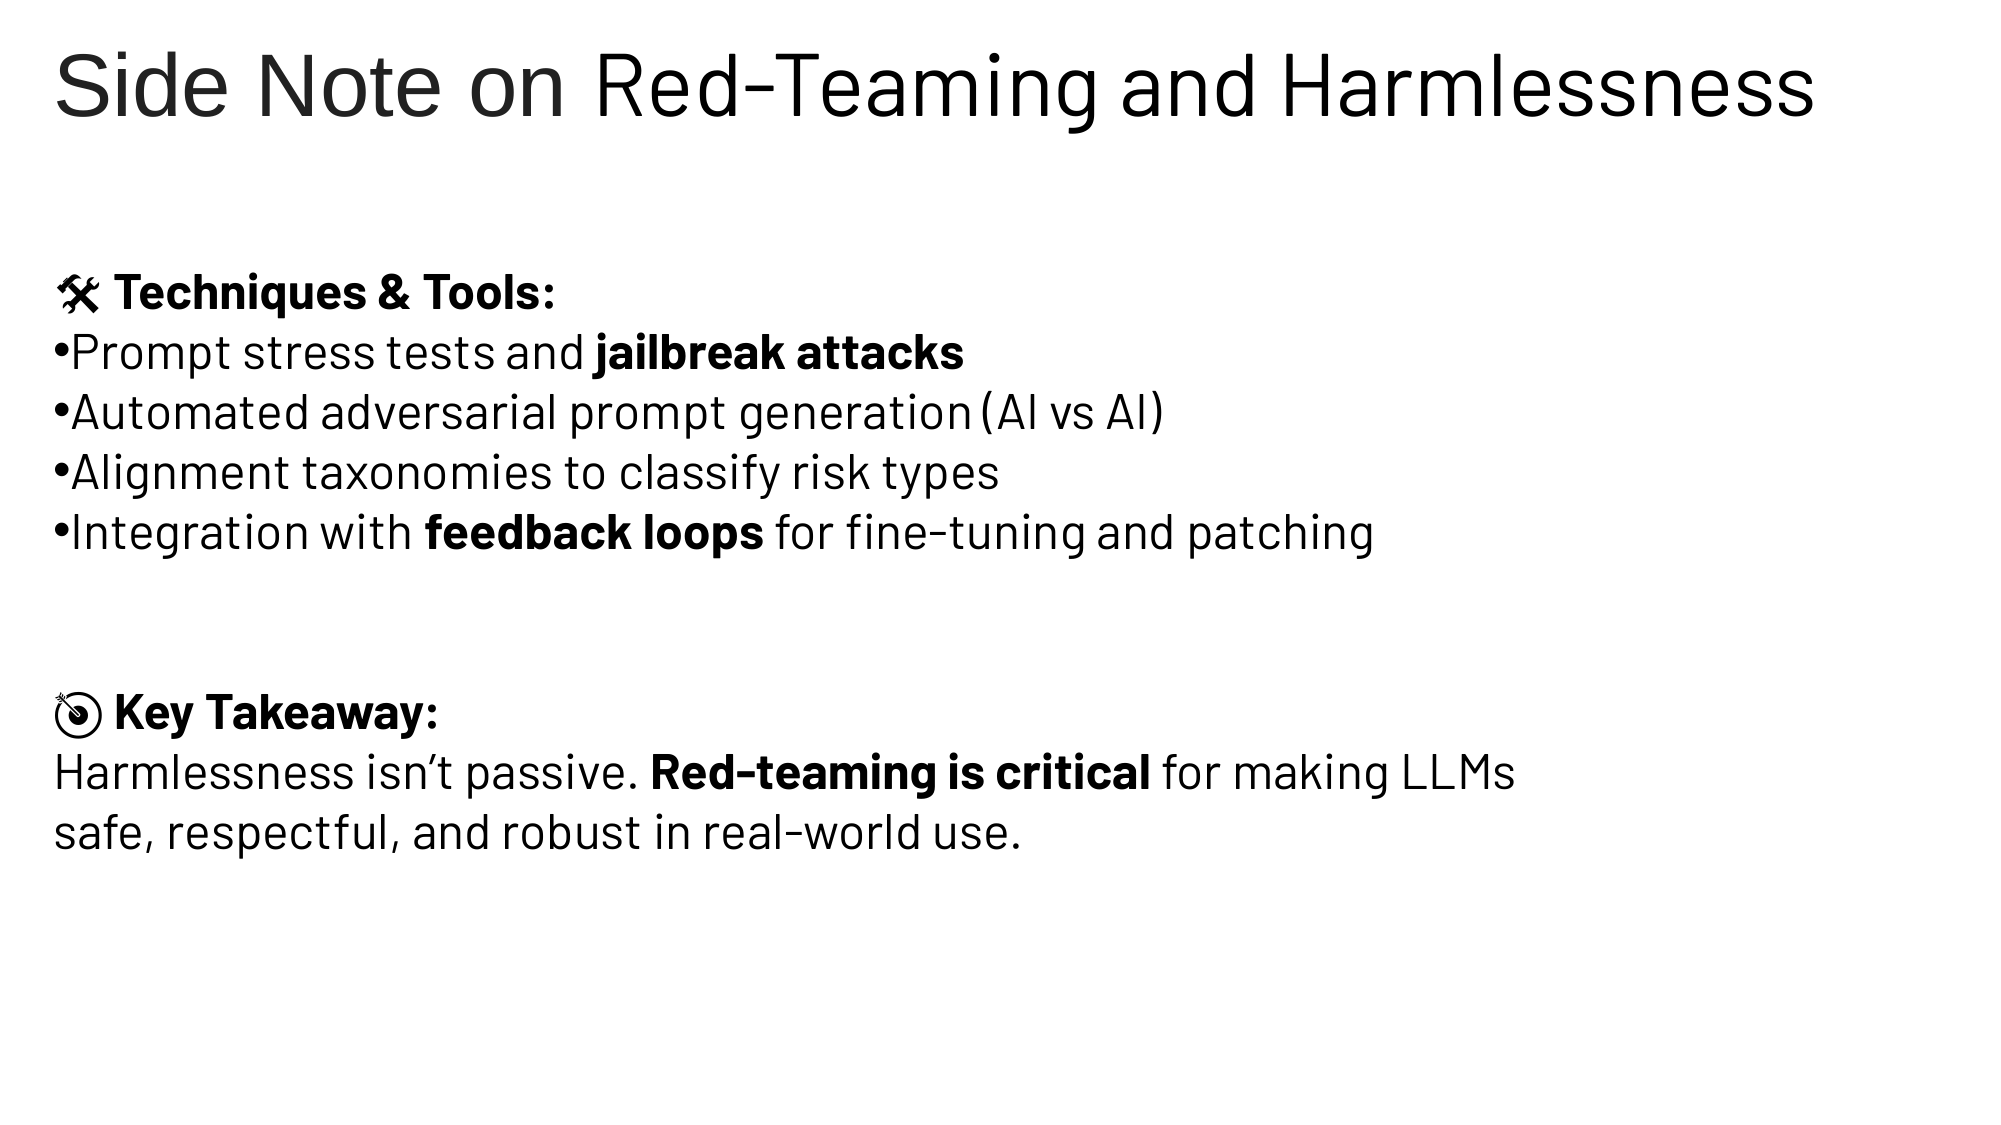

Side Note on Red-Teaming and Harmlessness

🛠️ Techniques & Tools:
Prompt stress tests and jailbreak attacks
Automated adversarial prompt generation (AI vs AI)
Alignment taxonomies to classify risk types
Integration with feedback loops for fine-tuning and patching

🎯 Key Takeaway:
Harmlessness isn’t passive. Red-teaming is critical for making LLMs safe, respectful, and robust in real-world use.